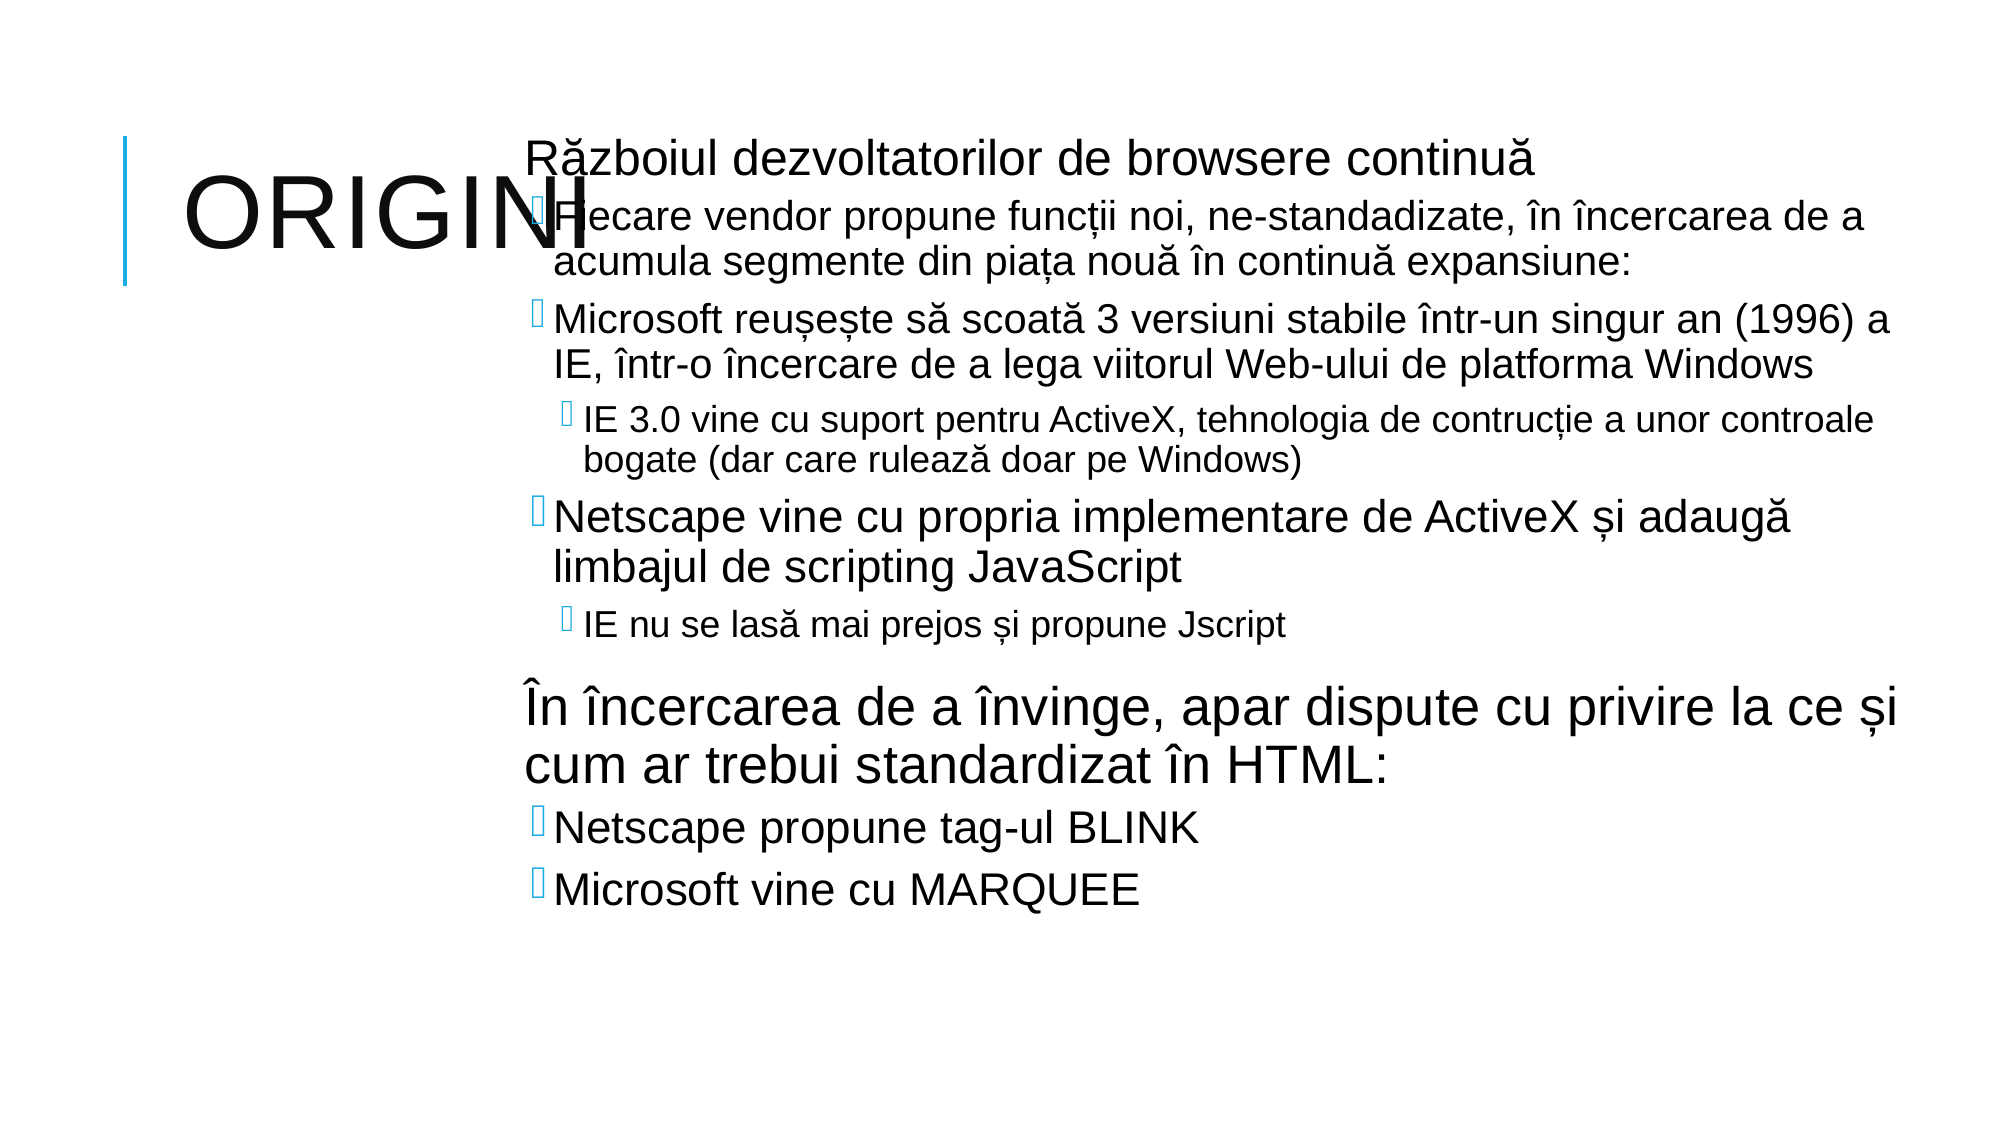

# Origini
Războiul dezvoltatorilor de browsere continuă
Fiecare vendor propune funcții noi, ne-standadizate, în încercarea de a acumula segmente din piața nouă în continuă expansiune:
Microsoft reușește să scoată 3 versiuni stabile într-un singur an (1996) a IE, într-o încercare de a lega viitorul Web-ului de platforma Windows
IE 3.0 vine cu suport pentru ActiveX, tehnologia de contrucție a unor controale bogate (dar care rulează doar pe Windows)
Netscape vine cu propria implementare de ActiveX și adaugă limbajul de scripting JavaScript
IE nu se lasă mai prejos și propune Jscript
În încercarea de a învinge, apar dispute cu privire la ce și cum ar trebui standardizat în HTML:
Netscape propune tag-ul BLINK
Microsoft vine cu MARQUEE

21